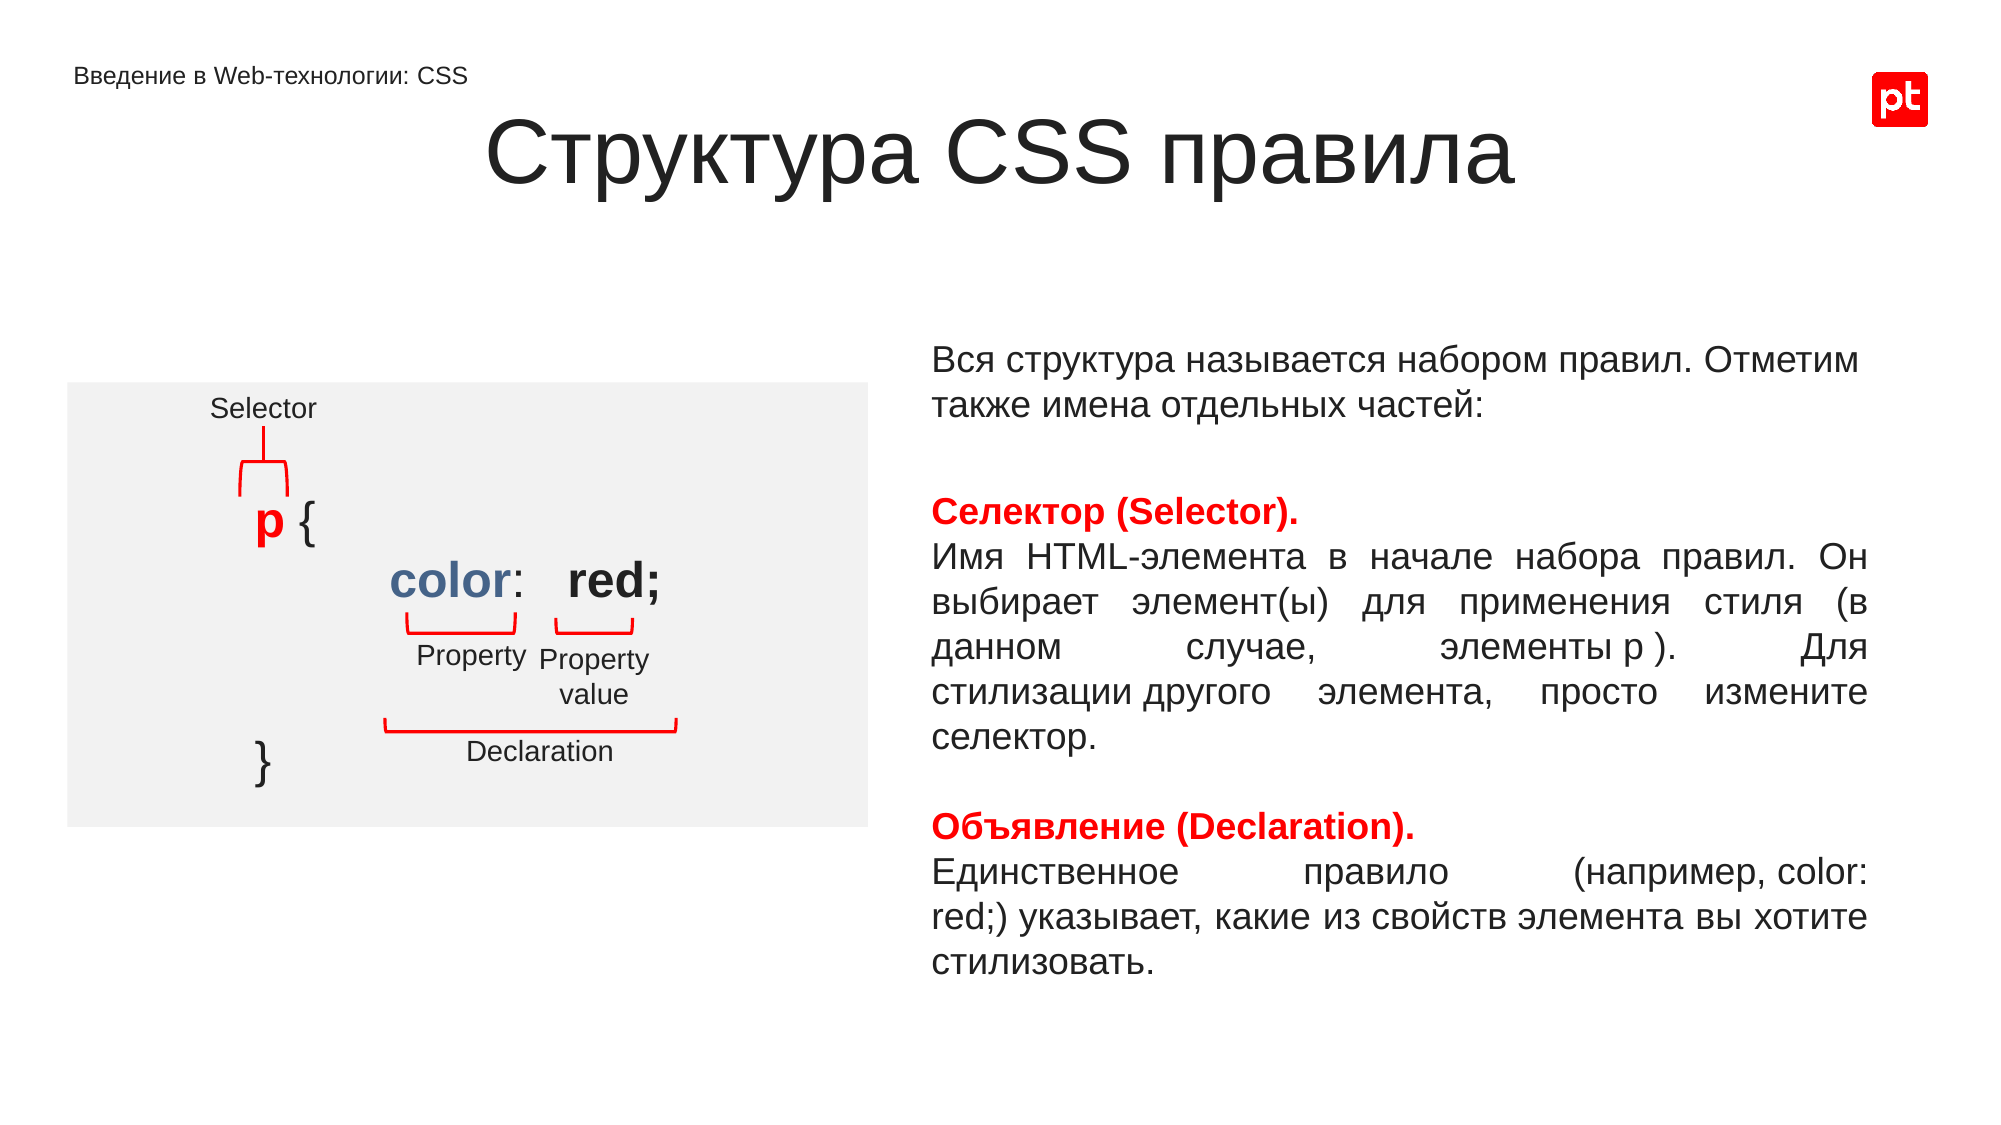

Введение в Web-технологии: CSS
Структура CSS правила
Вся структура называется набором правил. Отметим также имена отдельных частей:
Selector

p {
color:   red;

}

Property
Property value
Declaration

Селектор (Selector).
Имя HTML-элемента в начале набора правил. Он выбирает элемент(ы) для применения стиля (в данном случае, элементы p ). Для стилизации другого элемента, просто измените селектор.

Объявление (Declaration).
Единственное правило (например, color: red;) указывает, какие из свойств элемента вы хотите стилизовать.